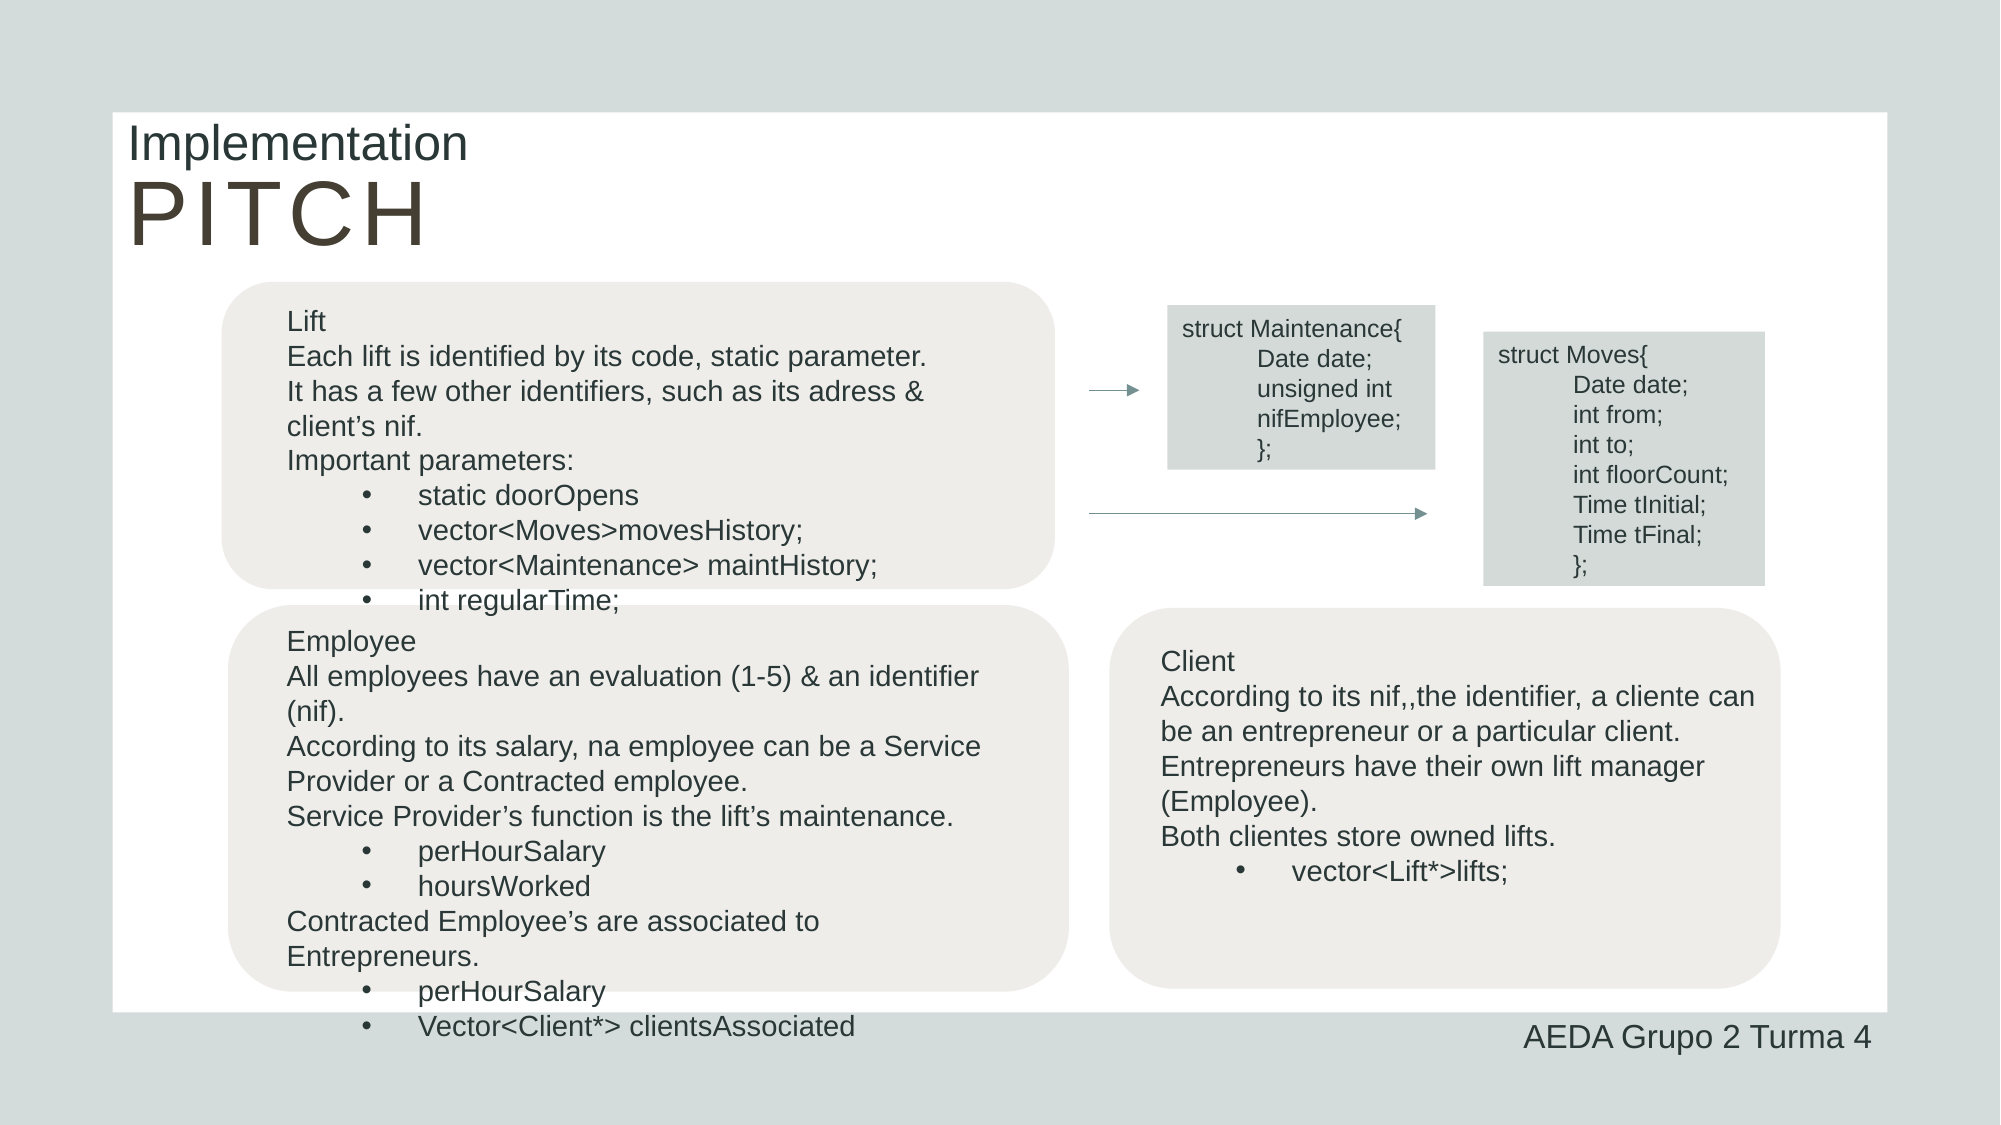

Implementation

PITCH

Lift
Each lift is identified by its code, static parameter.
It has a few other identifiers, such as its adress & client’s nif.
Important parameters:
static doorOpens
vector<Moves>movesHistory;
vector<Maintenance> maintHistory;
int regularTime;
struct Maintenance{
Date date;
unsigned int nifEmployee;
};
struct Moves{
Date date;
int from;
int to;
int floorCount;
Time tInitial;
Time tFinal;
};

Employee
All employees have an evaluation (1-5) & an identifier (nif).
According to its salary, na employee can be a Service Provider or a Contracted employee.
Service Provider’s function is the lift’s maintenance.
perHourSalary
hoursWorked
Contracted Employee’s are associated to Entrepreneurs.
perHourSalary
Vector<Client*> clientsAssociated

Client
According to its nif,,the identifier, a cliente can be an entrepreneur or a particular client.
Entrepreneurs have their own lift manager (Employee).
Both clientes store owned lifts.
vector<Lift*>lifts;
AEDA Grupo 2 Turma 4